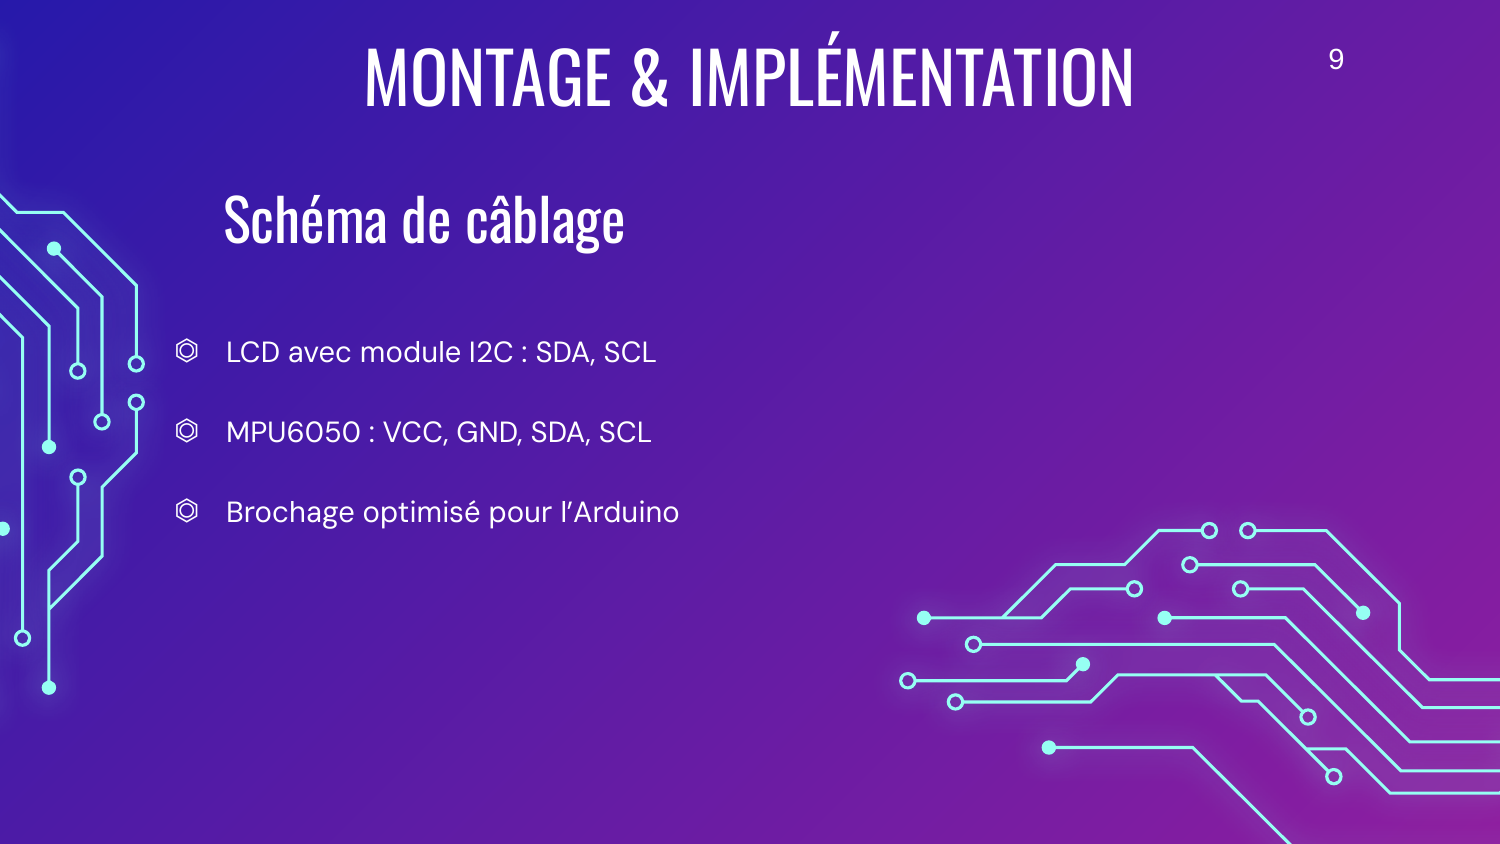

9
# MONTAGE & IMPLÉMENTATION
Schéma de câblage

LCD avec module I2C : SDA, SCL

MPU6050 : VCC, GND, SDA, SCL

Brochage optimisé pour l’Arduino